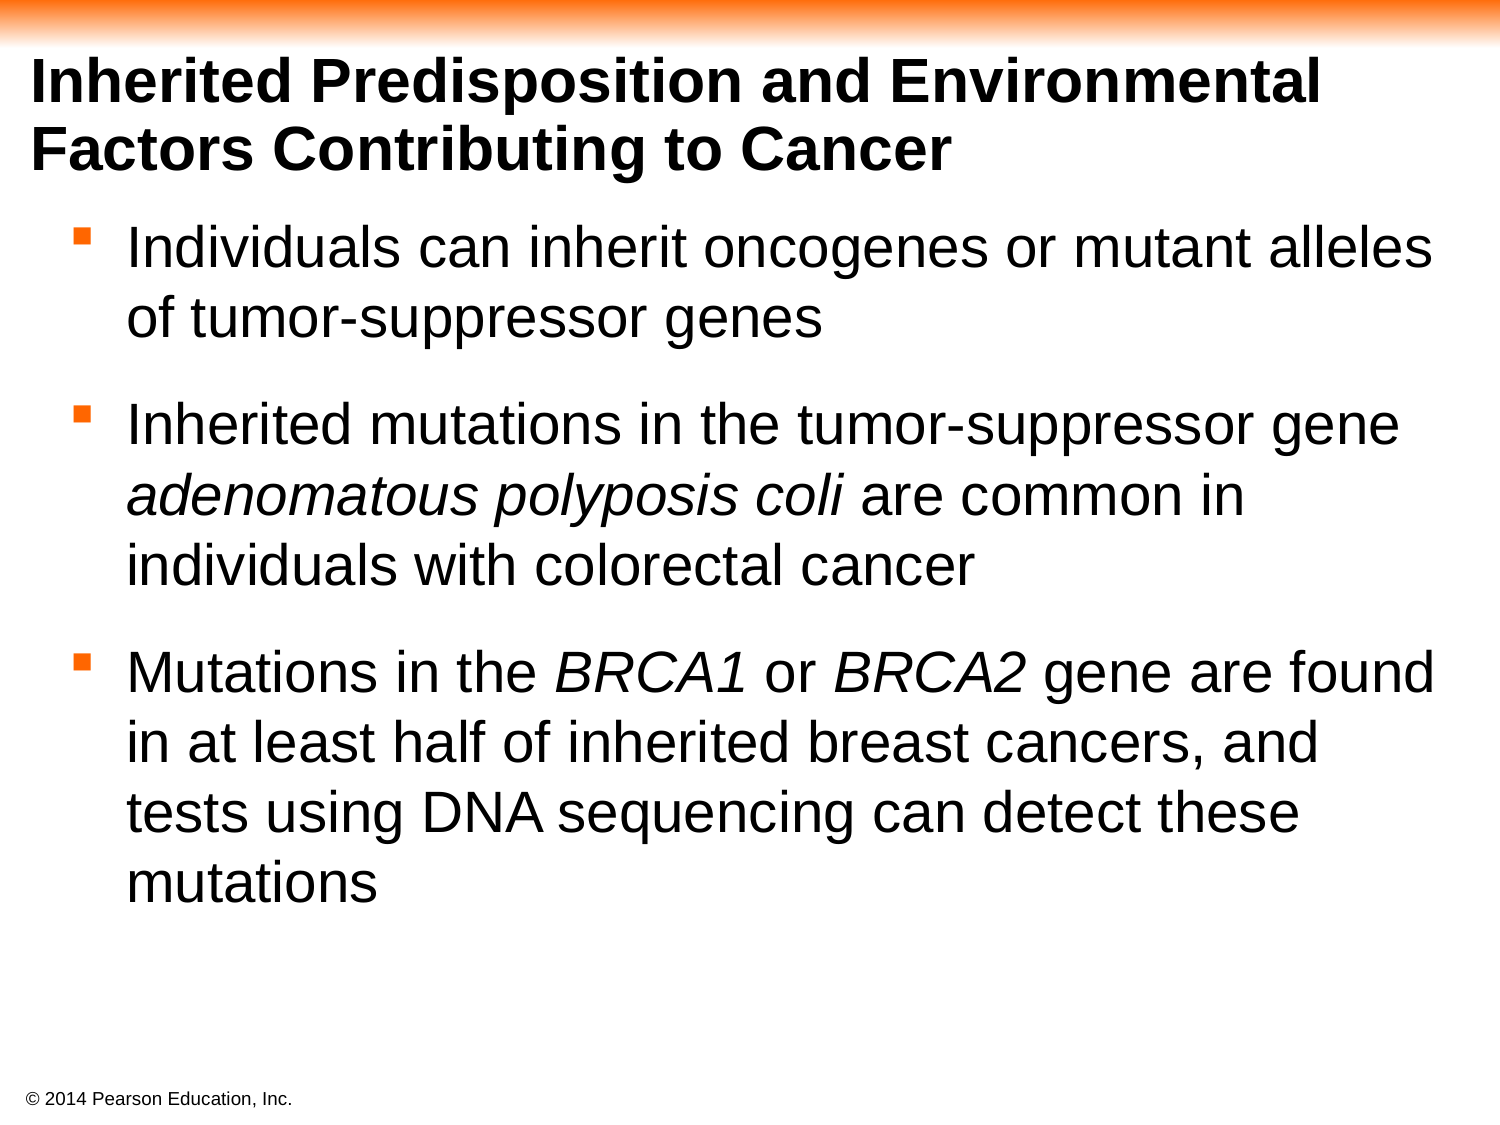

# Inherited Predisposition and Environmental Factors Contributing to Cancer
Individuals can inherit oncogenes or mutant alleles of tumor-suppressor genes
Inherited mutations in the tumor-suppressor gene adenomatous polyposis coli are common in individuals with colorectal cancer
Mutations in the BRCA1 or BRCA2 gene are found in at least half of inherited breast cancers, and tests using DNA sequencing can detect these mutations